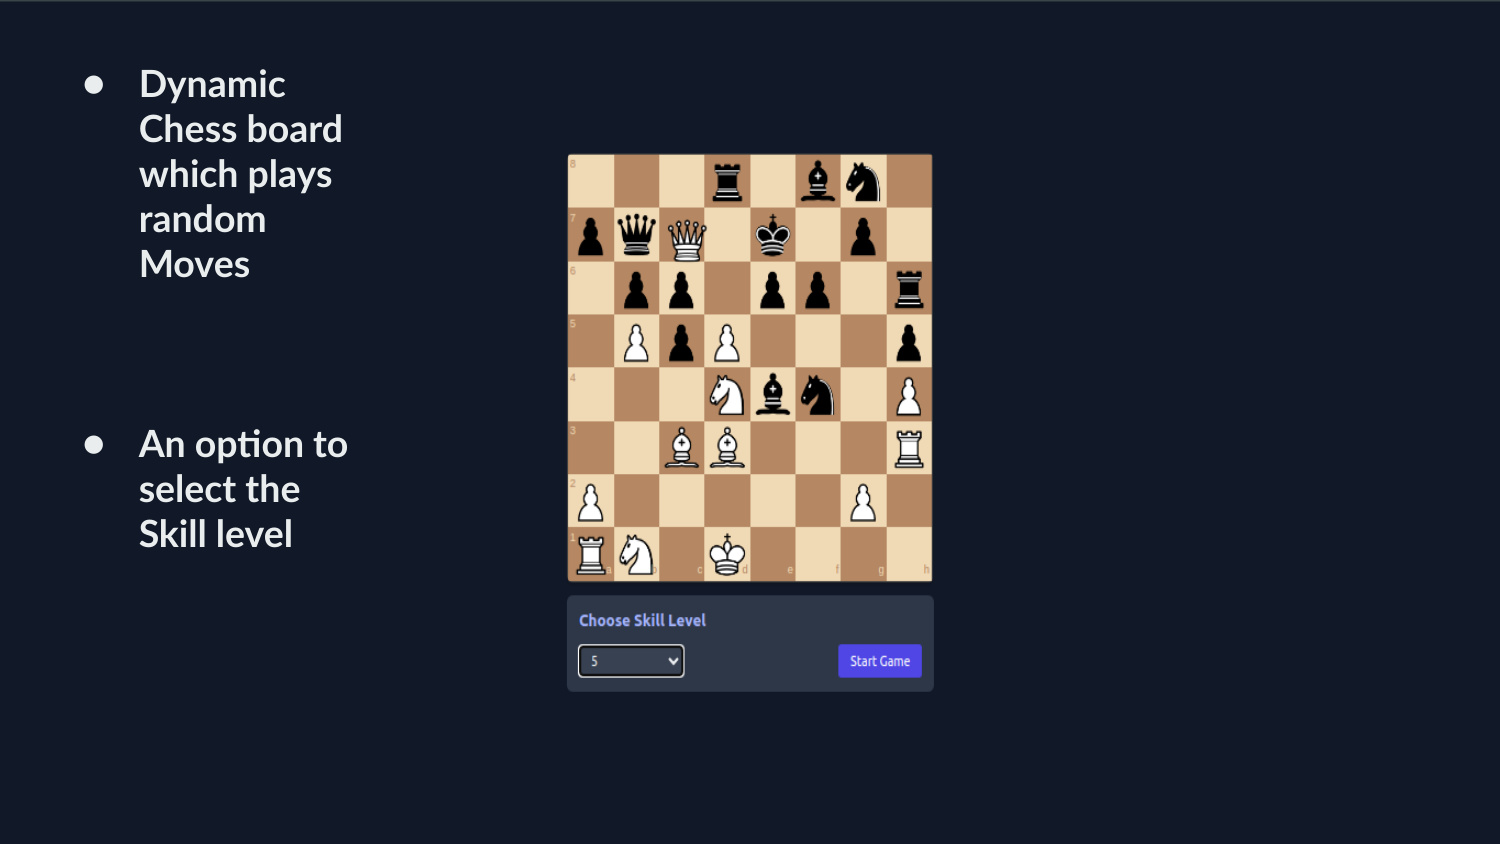

Dynamic Chess board which plays random
Moves

An option to select the Skill level